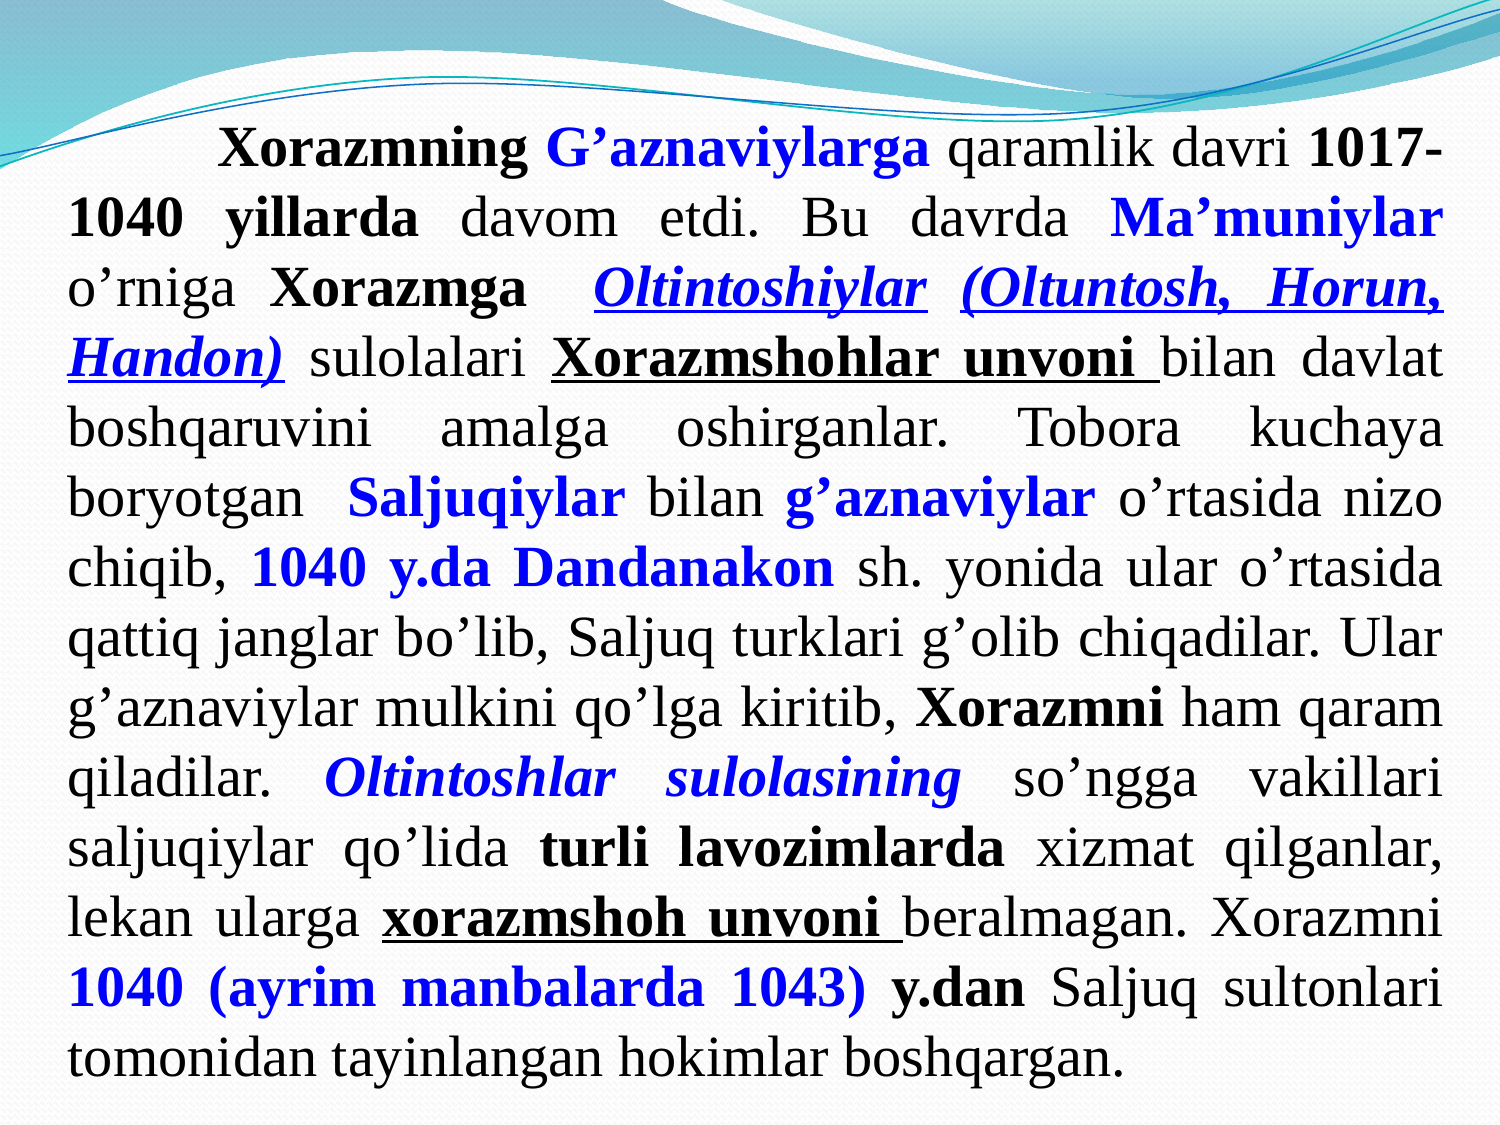

Xorazmning G’aznaviylarga qaramlik davri 1017-1040 yillarda davom etdi. Bu davrda Ma’muniylar o’rniga Xorazmga  Oltintoshiylar (Oltuntosh, Horun, Handon) sulolalari Xorazmshohlar unvoni bilan davlat boshqaruvini amalga oshirganlar. Tobora kuchaya boryotgan  Saljuqiylar bilan g’aznaviylar o’rtasida nizo chiqib, 1040 y.da Dandanakon sh. yonida ular o’rtasida qattiq janglar bo’lib, Saljuq turklari g’olib chiqadilar. Ular g’aznaviylar mulkini qo’lga kiritib, Xorazmni ham qaram qiladilar. Oltintoshlar sulolasining so’ngga vakillari saljuqiylar qo’lida turli lavozimlarda xizmat qilganlar, lekan ularga xorazmshoh unvoni beralmagan. Xorazmni 1040 (ayrim manbalarda 1043) y.dan Saljuq sultonlari tomonidan tayinlangan hokimlar boshqargan.